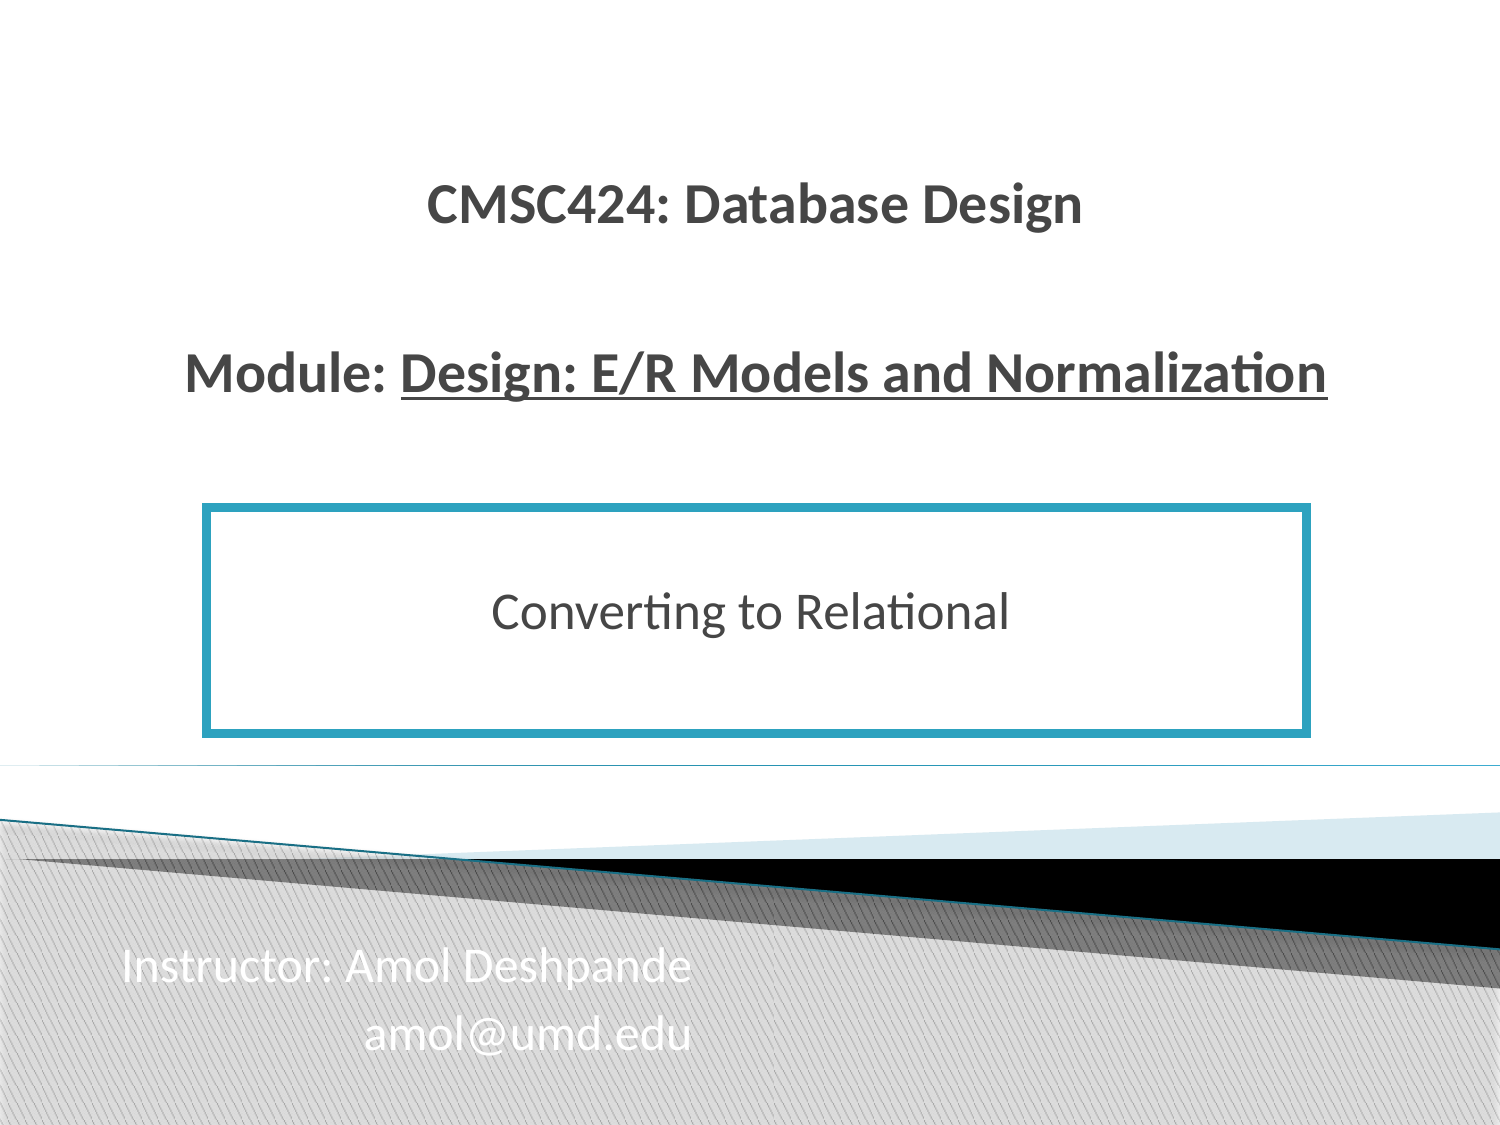

CMSC424: Database Design
Module: Design: E/R Models and Normalization
Converting to Relational
Instructor: Amol Deshpande
                   amol@umd.edu